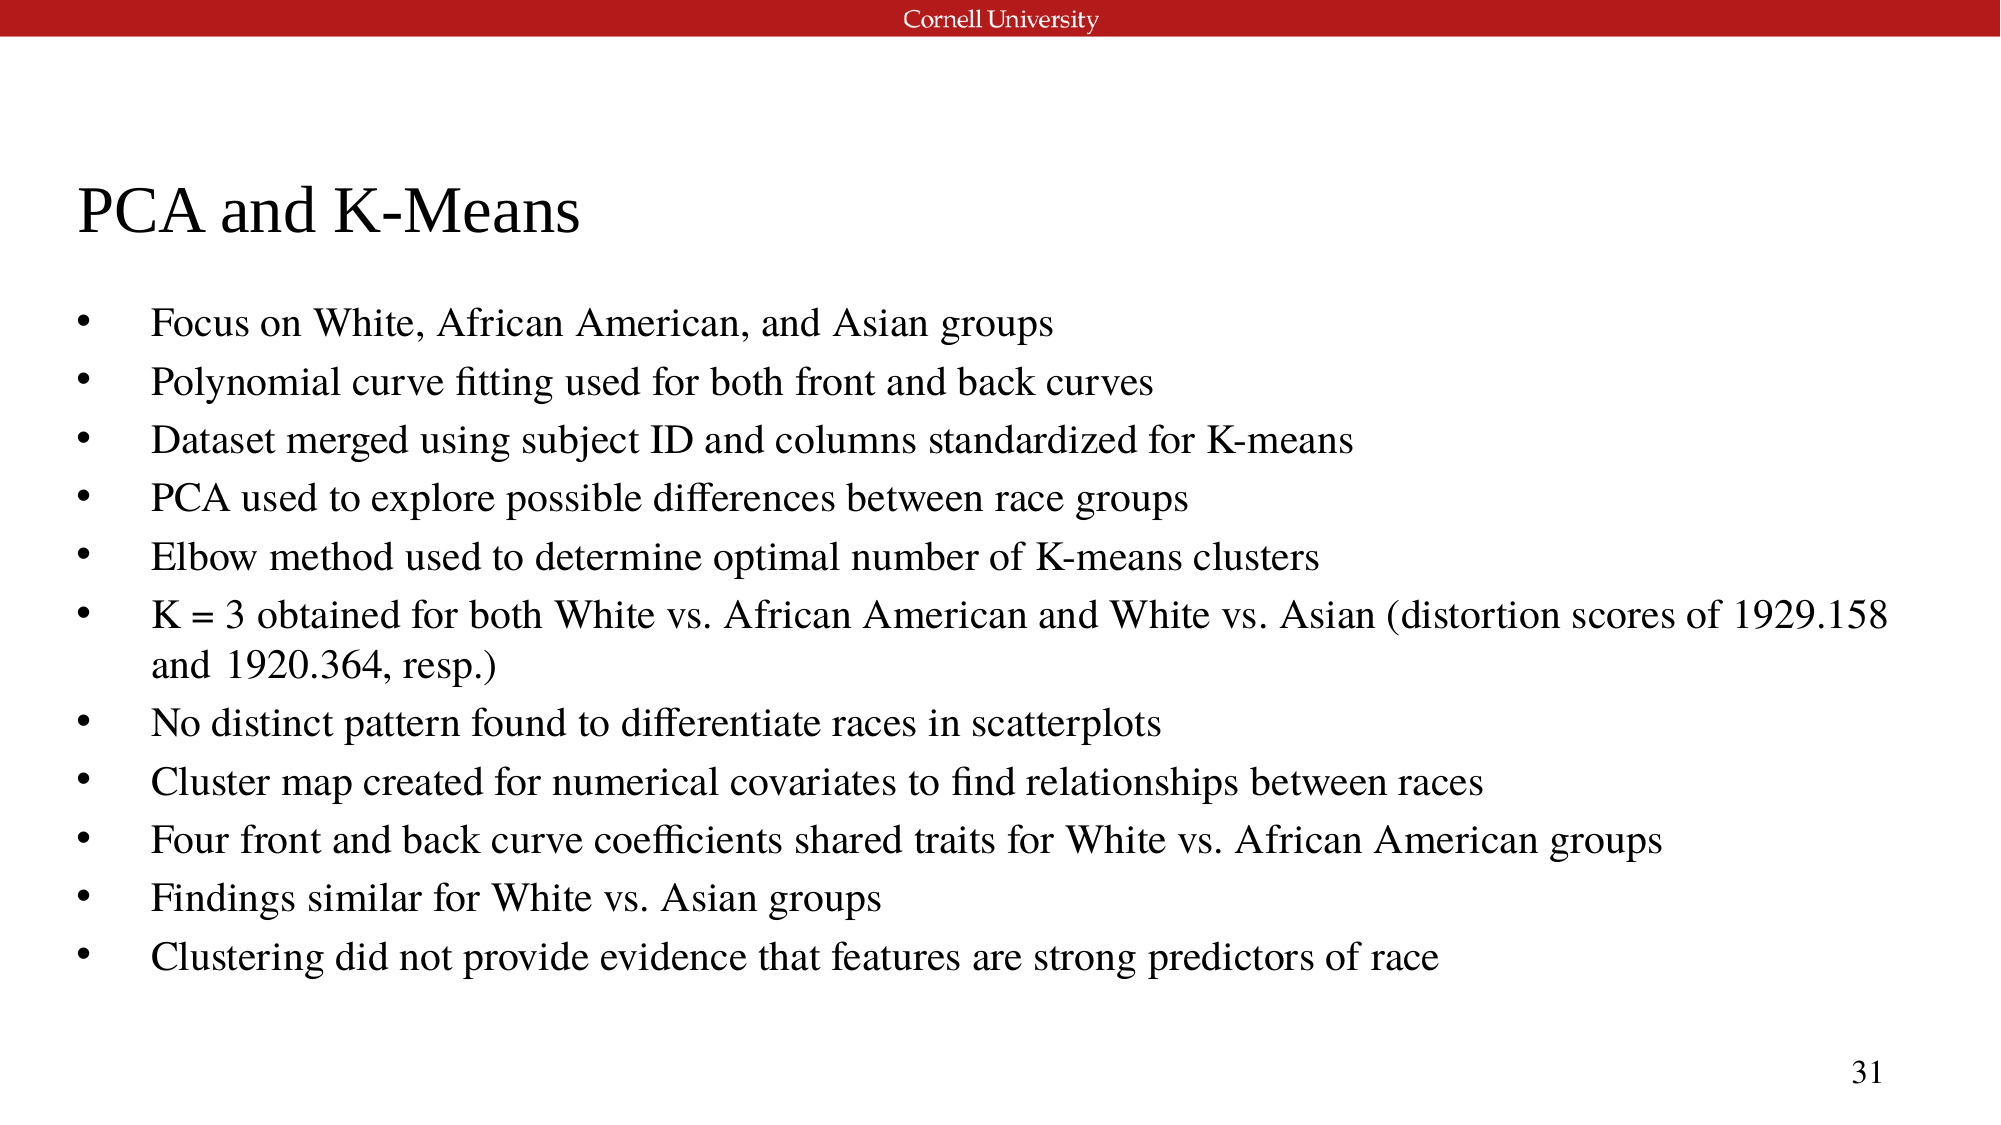

# PCA and K-Means
Focus on White, African American, and Asian groups
Polynomial curve fitting used for both front and back curves
Dataset merged using subject ID and columns standardized for K-means
PCA used to explore possible differences between race groups
Elbow method used to determine optimal number of K-means clusters
K = 3 obtained for both White vs. African American and White vs. Asian (distortion scores of 1929.158 and 1920.364, resp.)
No distinct pattern found to differentiate races in scatterplots
Cluster map created for numerical covariates to find relationships between races
Four front and back curve coefficients shared traits for White vs. African American groups
Findings similar for White vs. Asian groups
Clustering did not provide evidence that features are strong predictors of race

31